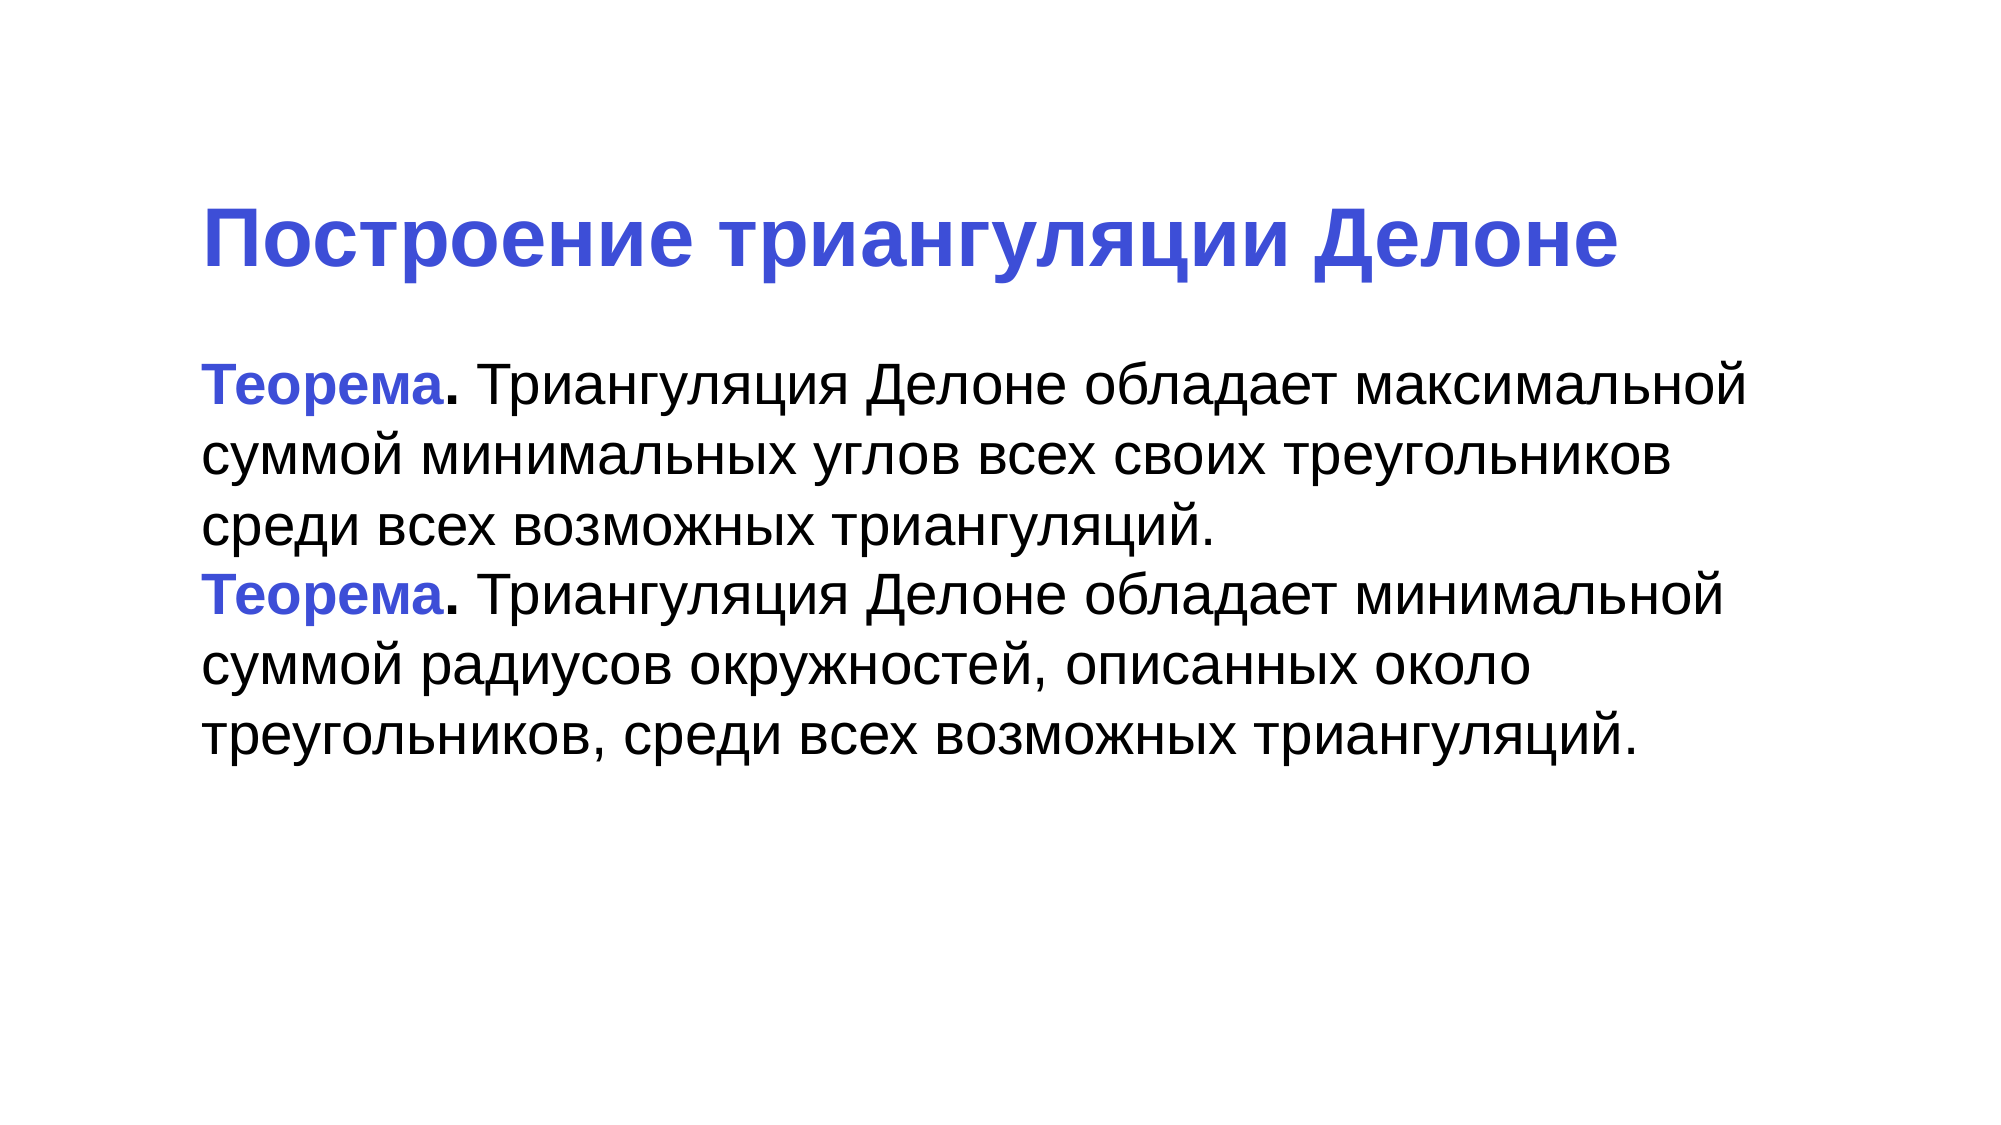

Построение триангуляции Делоне
Теорема. Триангуляция Делоне обладает максимальной суммой минимальных углов всех своих треугольников среди всех возможных триангуляций.
Теорема. Триангуляция Делоне обладает минимальной суммой радиусов окружностей, описанных около треугольников, среди всех возможных триангуляций.